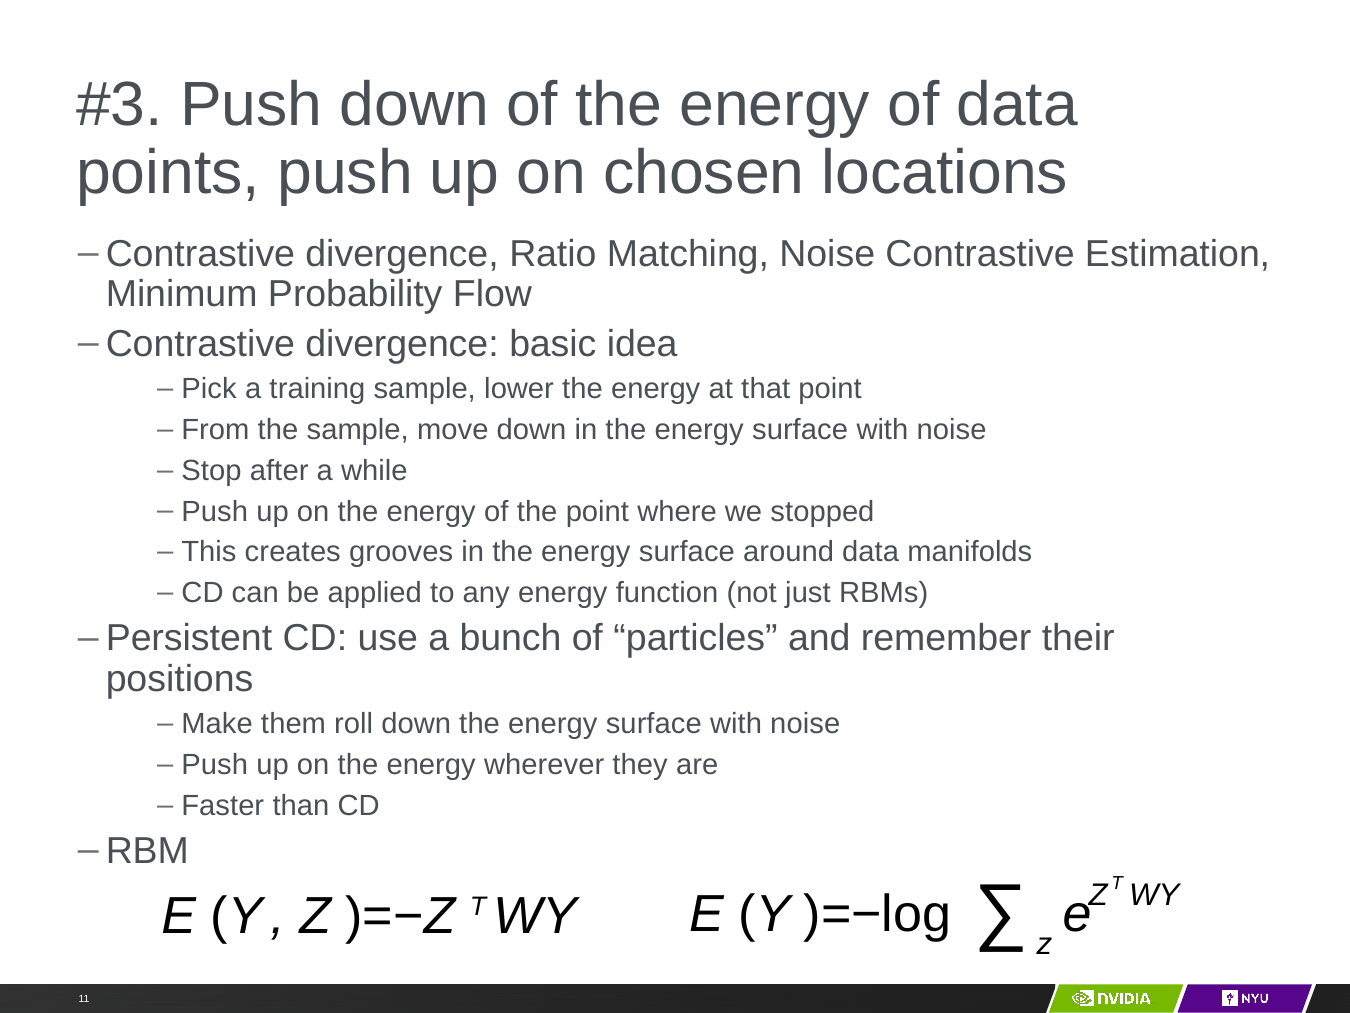

# #3. Push down of the energy of data points, push up on chosen locations
Y LeCun
Contrastive divergence, Ratio Matching, Noise Contrastive Estimation, Minimum Probability Flow
Contrastive divergence: basic idea
Pick a training sample, lower the energy at that point
From the sample, move down in the energy surface with noise
Stop after a while
Push up on the energy of the point where we stopped
This creates grooves in the energy surface around data manifolds
CD can be applied to any energy function (not just RBMs)
Persistent CD: use a bunch of “particles” and remember their  positions
Make them roll down the energy surface with noise
Push up on the energy wherever they are
Faster than CD
RBM

∑
T
Z	WY
E (Y )=−log
e
E (Y	, Z )=−Z T WY
z